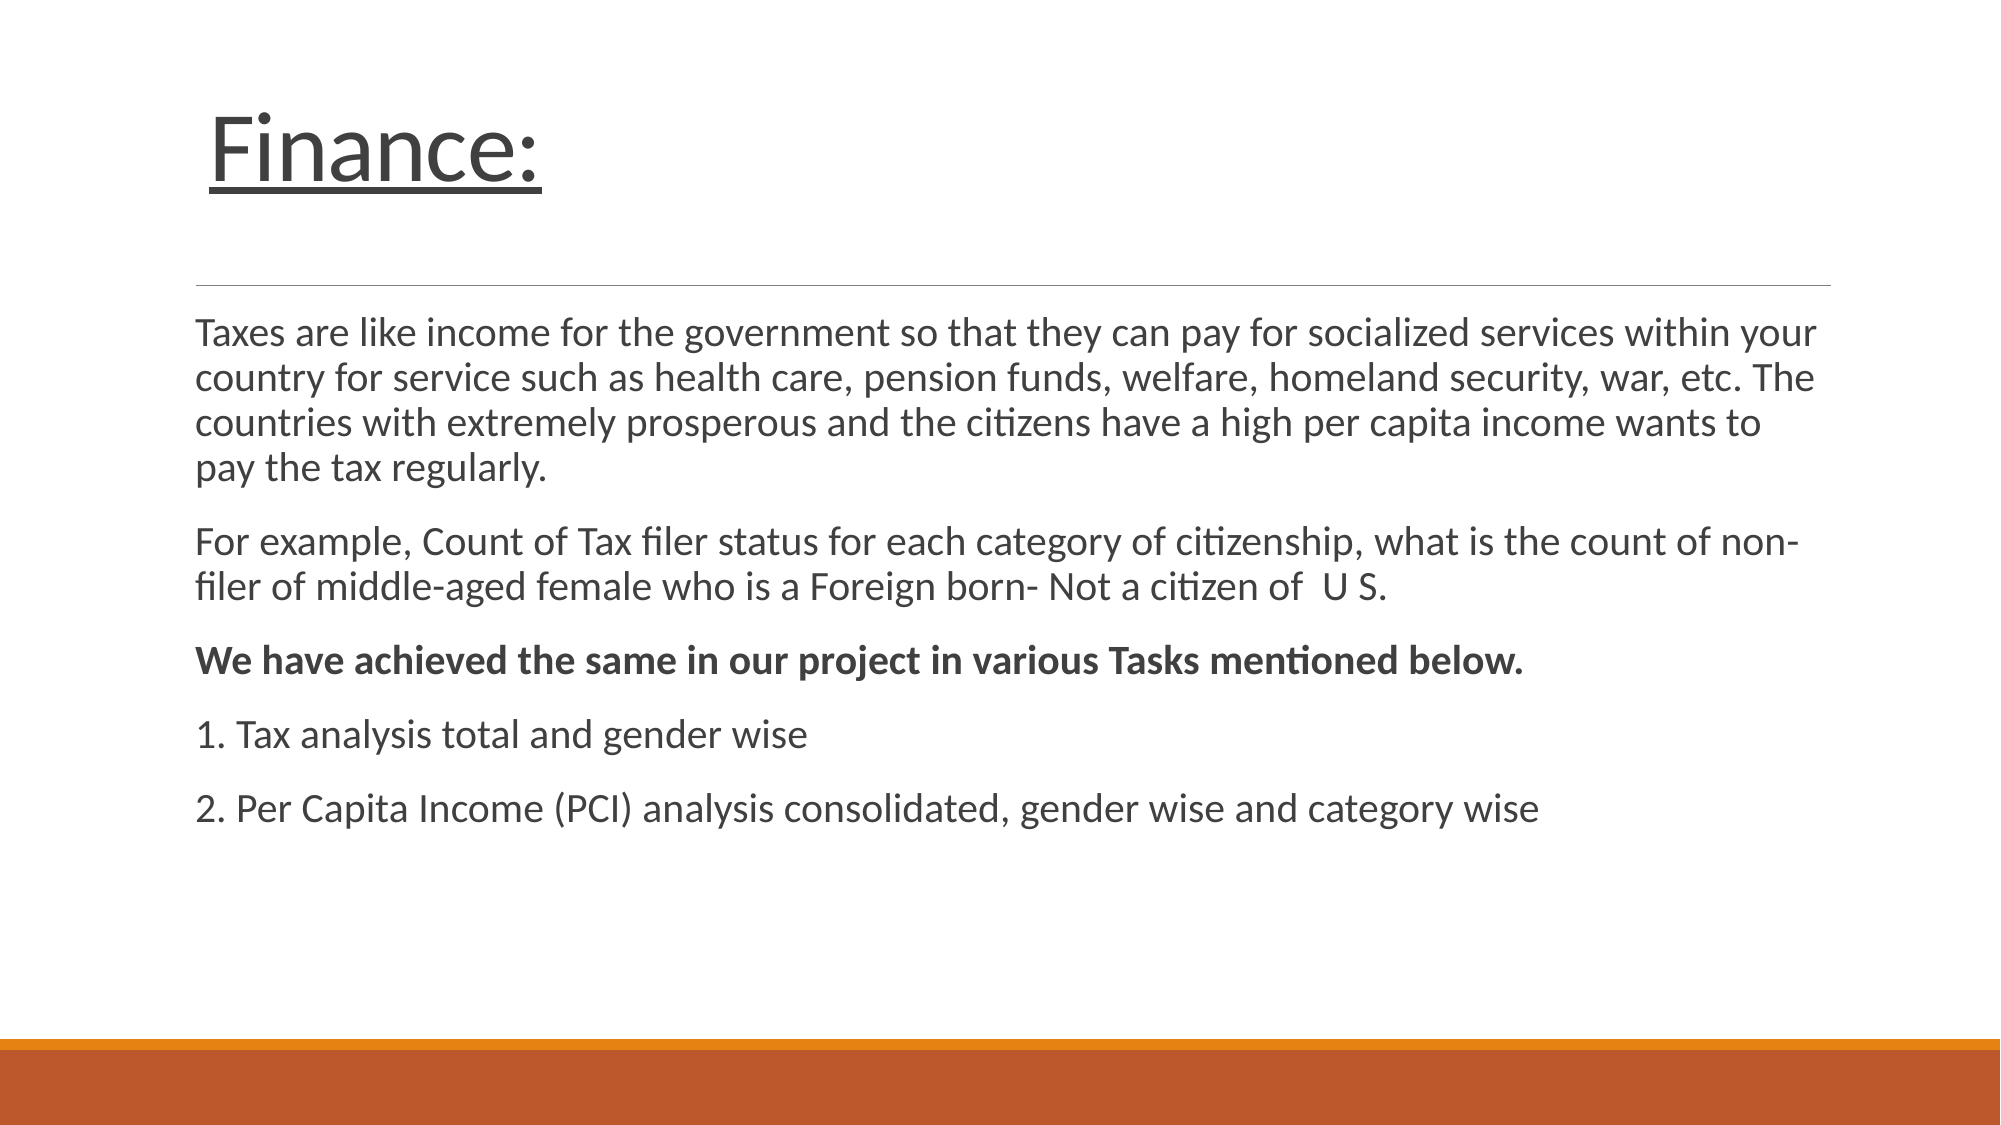

# Finance:
Taxes are like income for the government so that they can pay for socialized services within your country for service such as health care, pension funds, welfare, homeland security, war, etc. The countries with extremely prosperous and the citizens have a high per capita income wants to pay the tax regularly.
For example, Count of Tax filer status for each category of citizenship, what is the count of non-filer of middle-aged female who is a Foreign born- Not a citizen of  U S.
We have achieved the same in our project in various Tasks mentioned below.
1. Tax analysis total and gender wise
2. Per Capita Income (PCI) analysis consolidated, gender wise and category wise